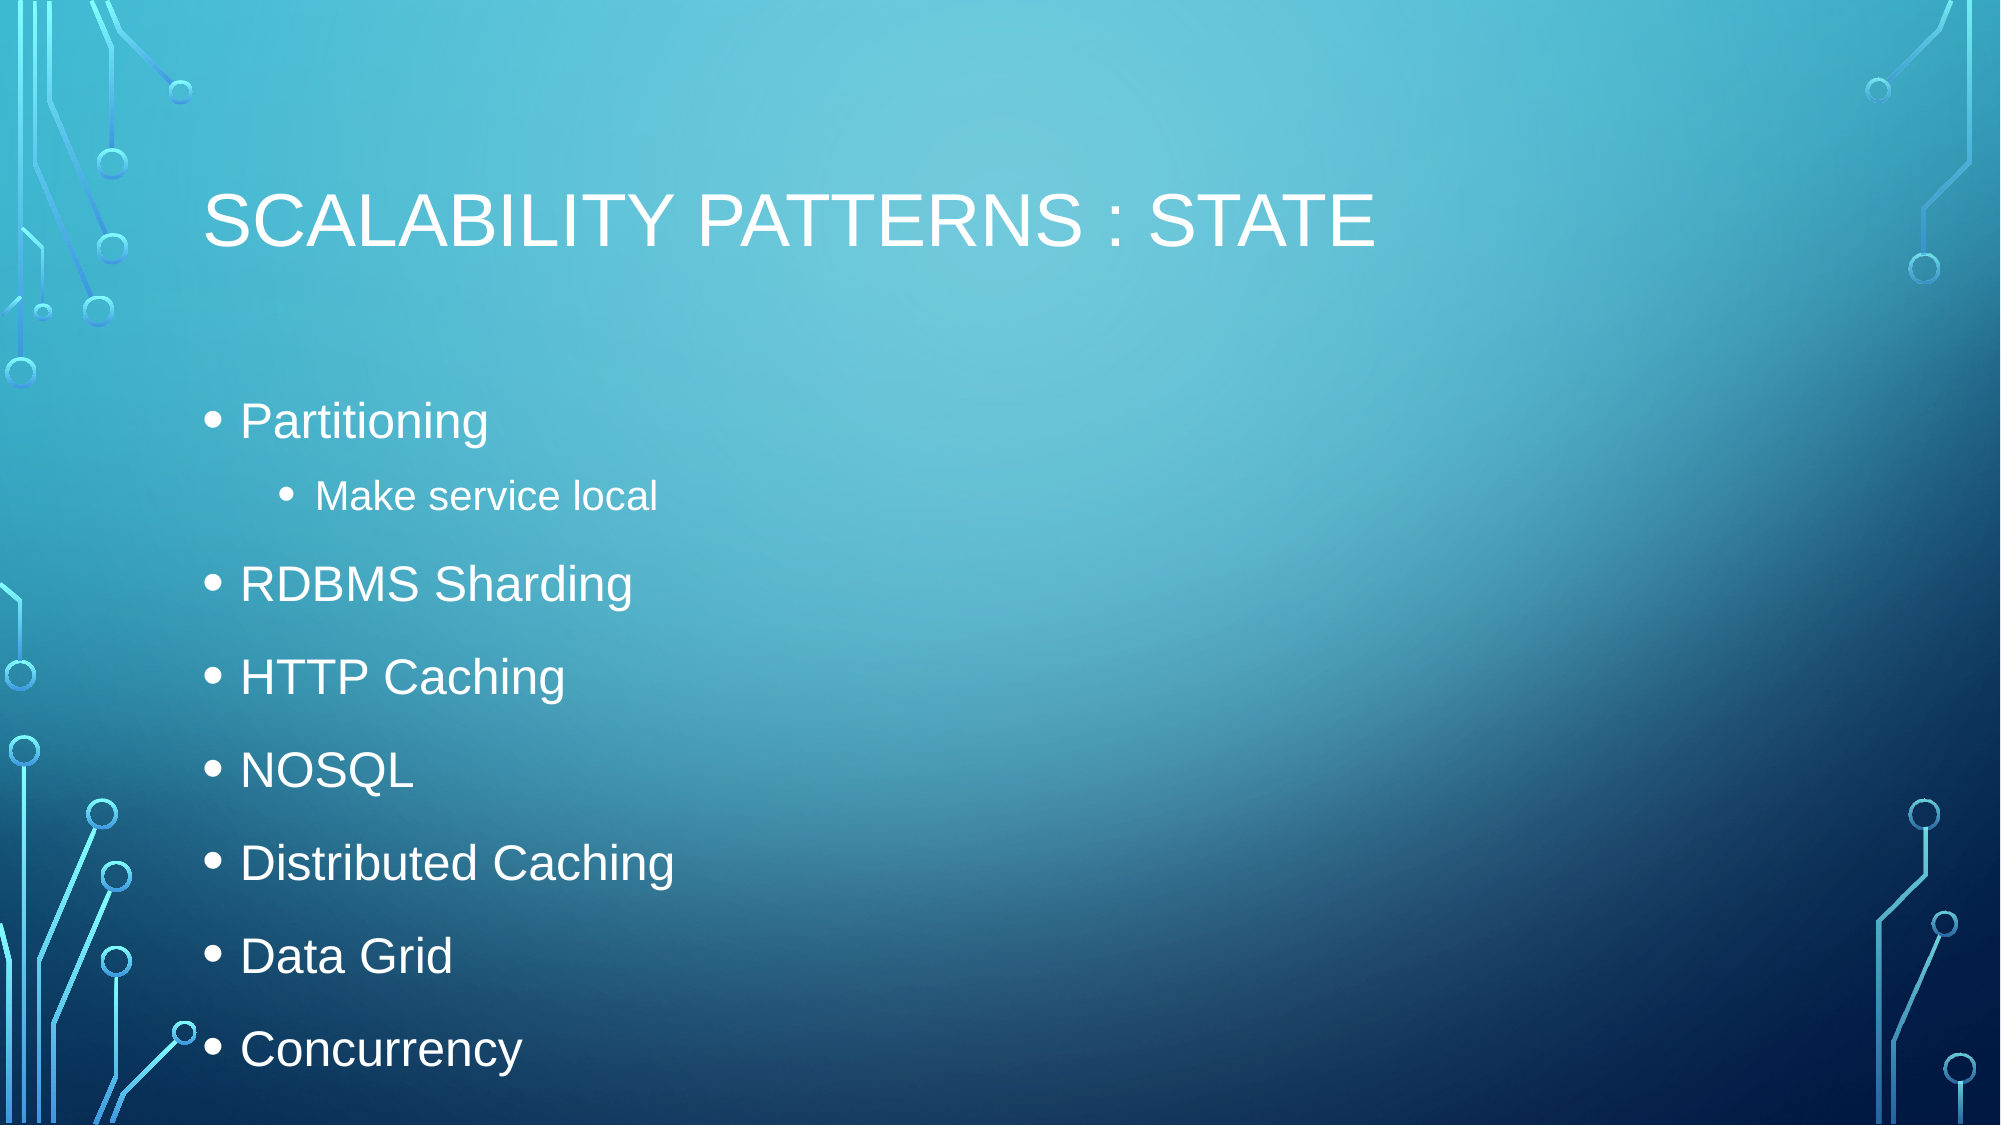

# Scalability Patterns : State
Partitioning
Make service local
RDBMS Sharding
HTTP Caching
NOSQL
Distributed Caching
Data Grid
Concurrency